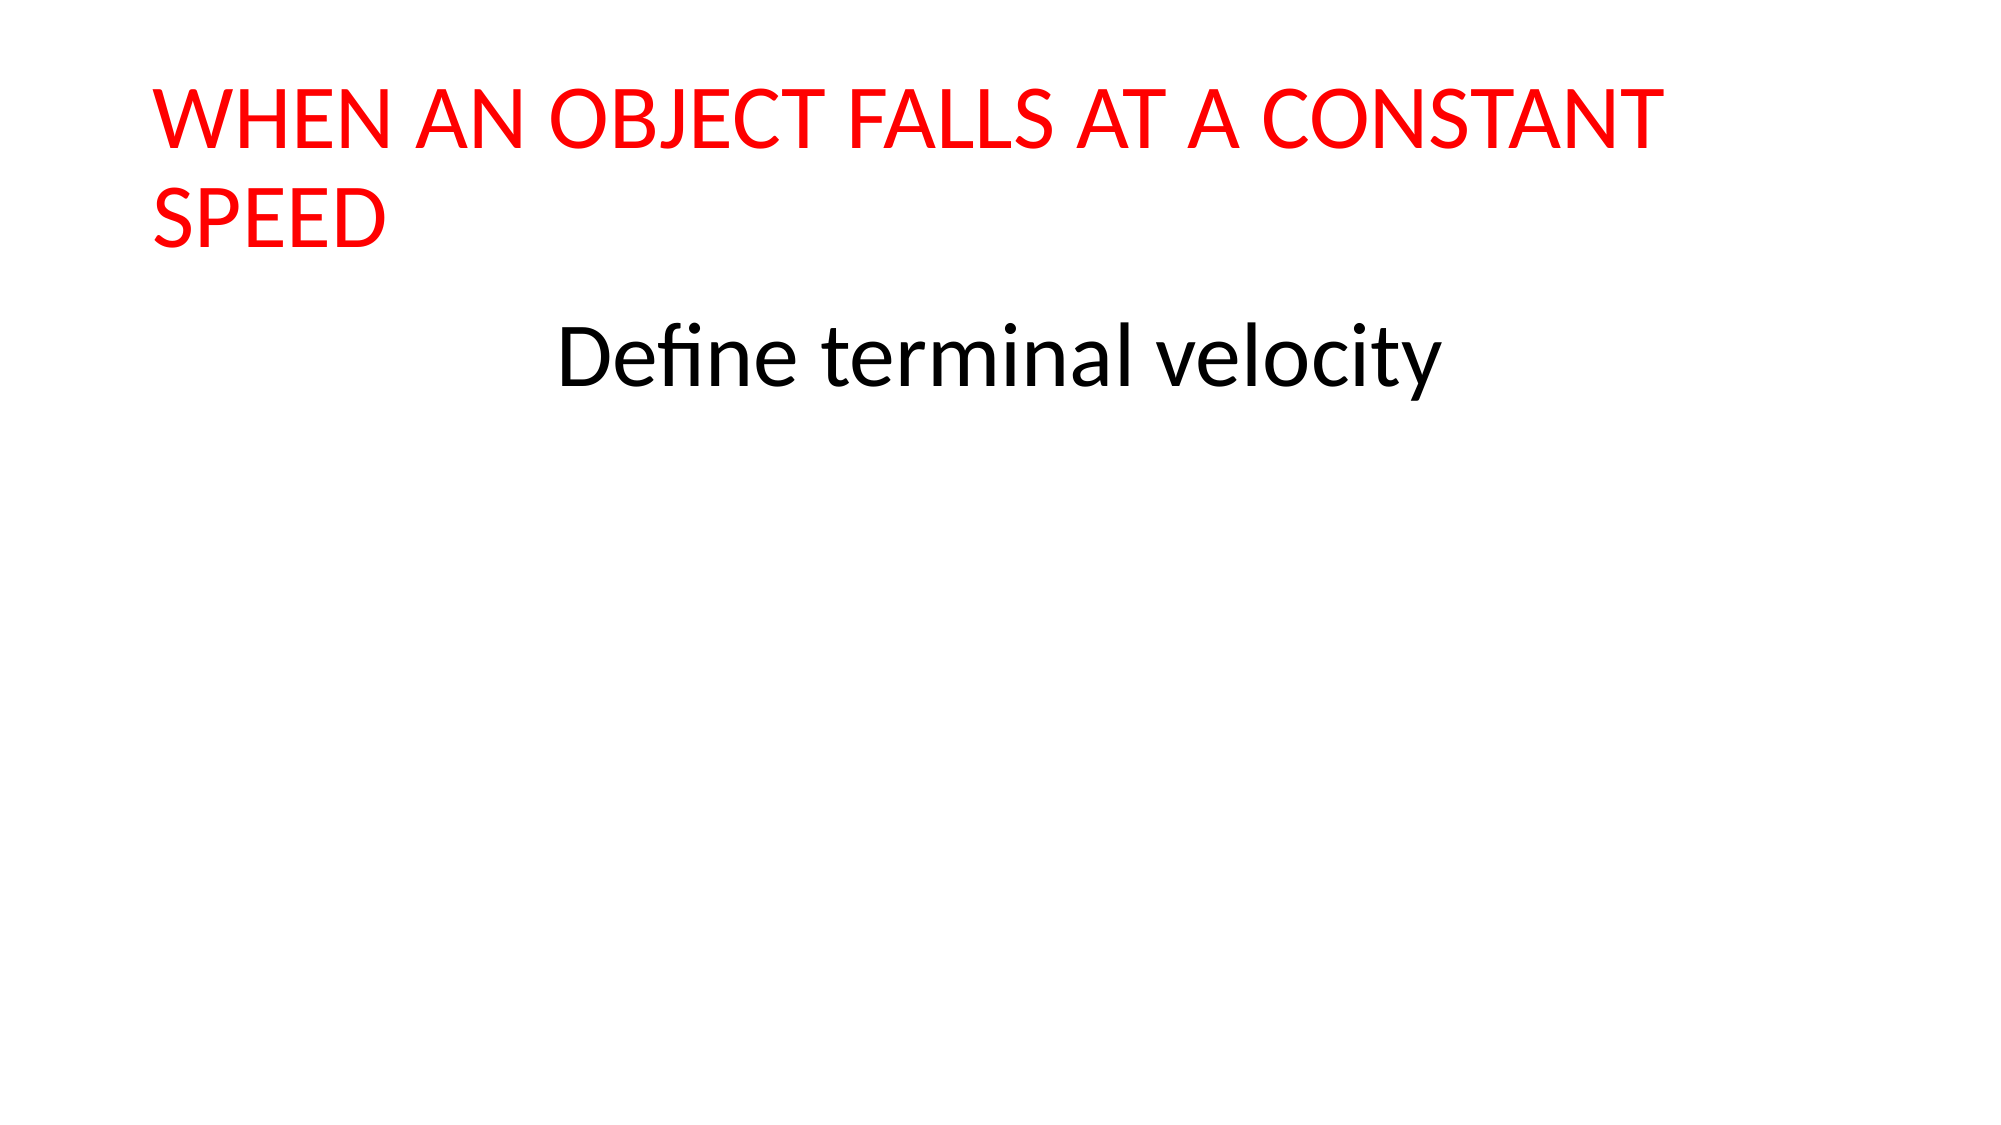

# WHEN AN OBJECT FALLS AT A CONSTANT SPEED
Define terminal velocity